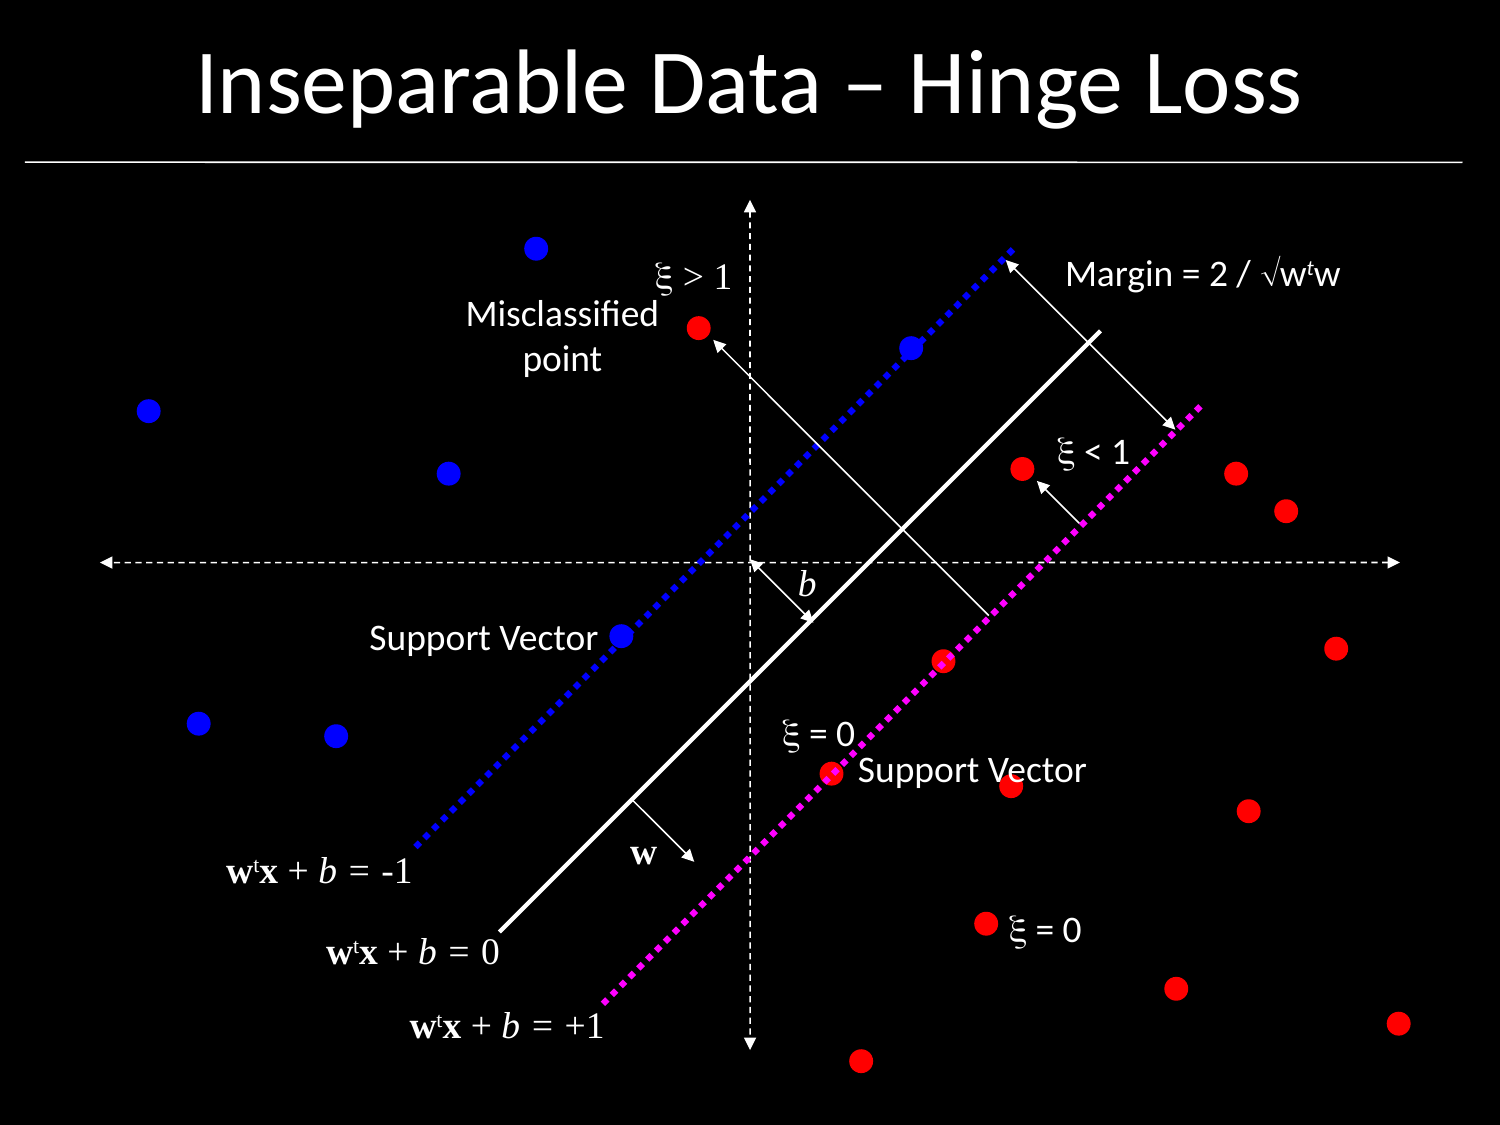

Inseparable Data – Hinge Loss

Margin = 2 / √wtw
ξ > 1

Misclassified point

ξ < 1

b
Support Vector

ξ = 0

Support Vector

w
wtx + b = -1
ξ = 0

wtx + b = 0

wtx + b = +1